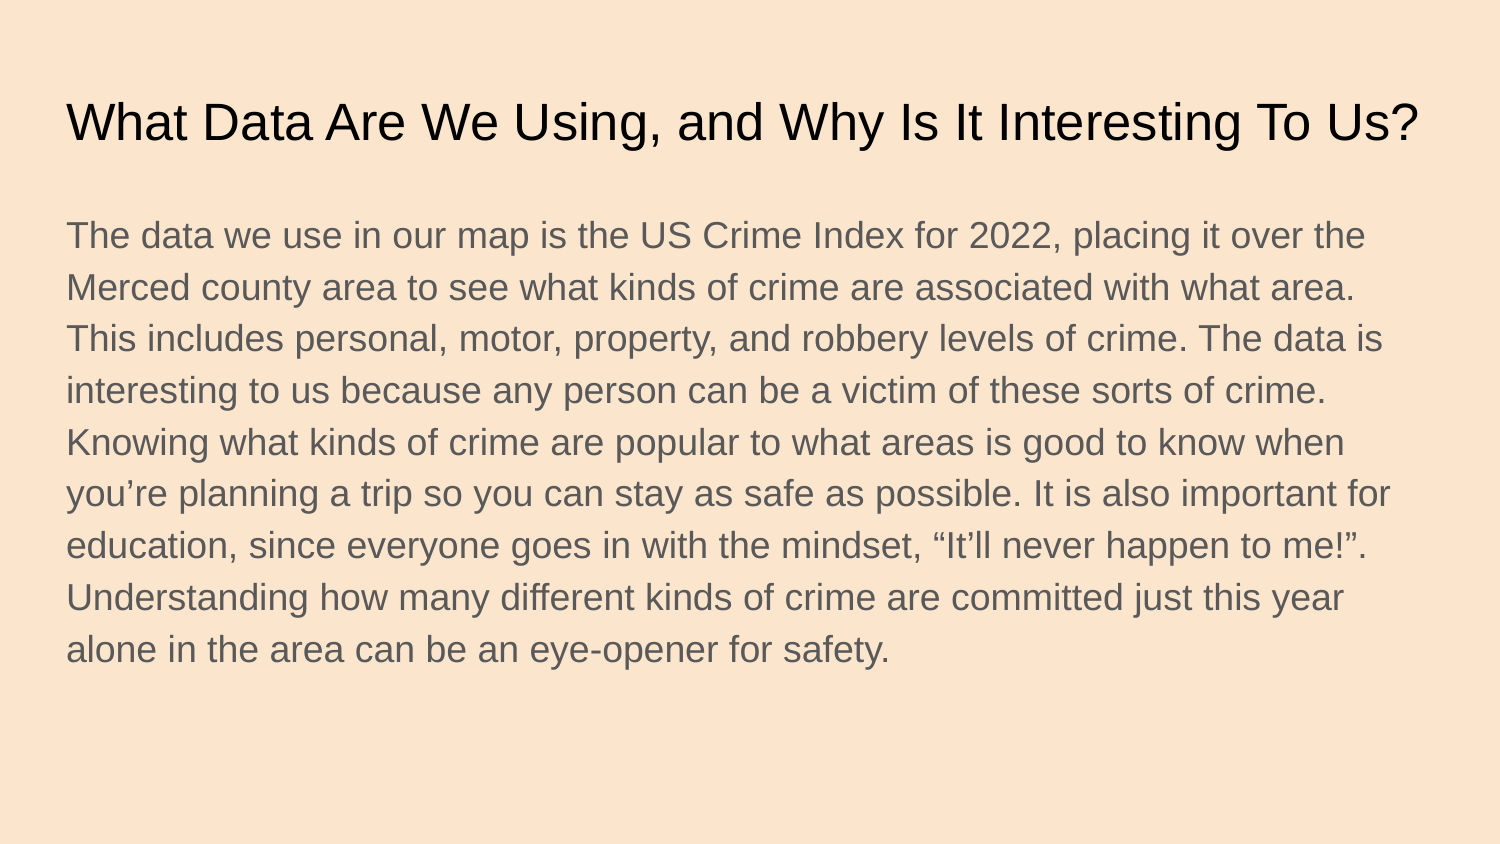

# What Data Are We Using, and Why Is It Interesting To Us?
The data we use in our map is the US Crime Index for 2022, placing it over the Merced county area to see what kinds of crime are associated with what area. This includes personal, motor, property, and robbery levels of crime. The data is interesting to us because any person can be a victim of these sorts of crime. Knowing what kinds of crime are popular to what areas is good to know when you’re planning a trip so you can stay as safe as possible. It is also important for education, since everyone goes in with the mindset, “It’ll never happen to me!”. Understanding how many different kinds of crime are committed just this year alone in the area can be an eye-opener for safety.